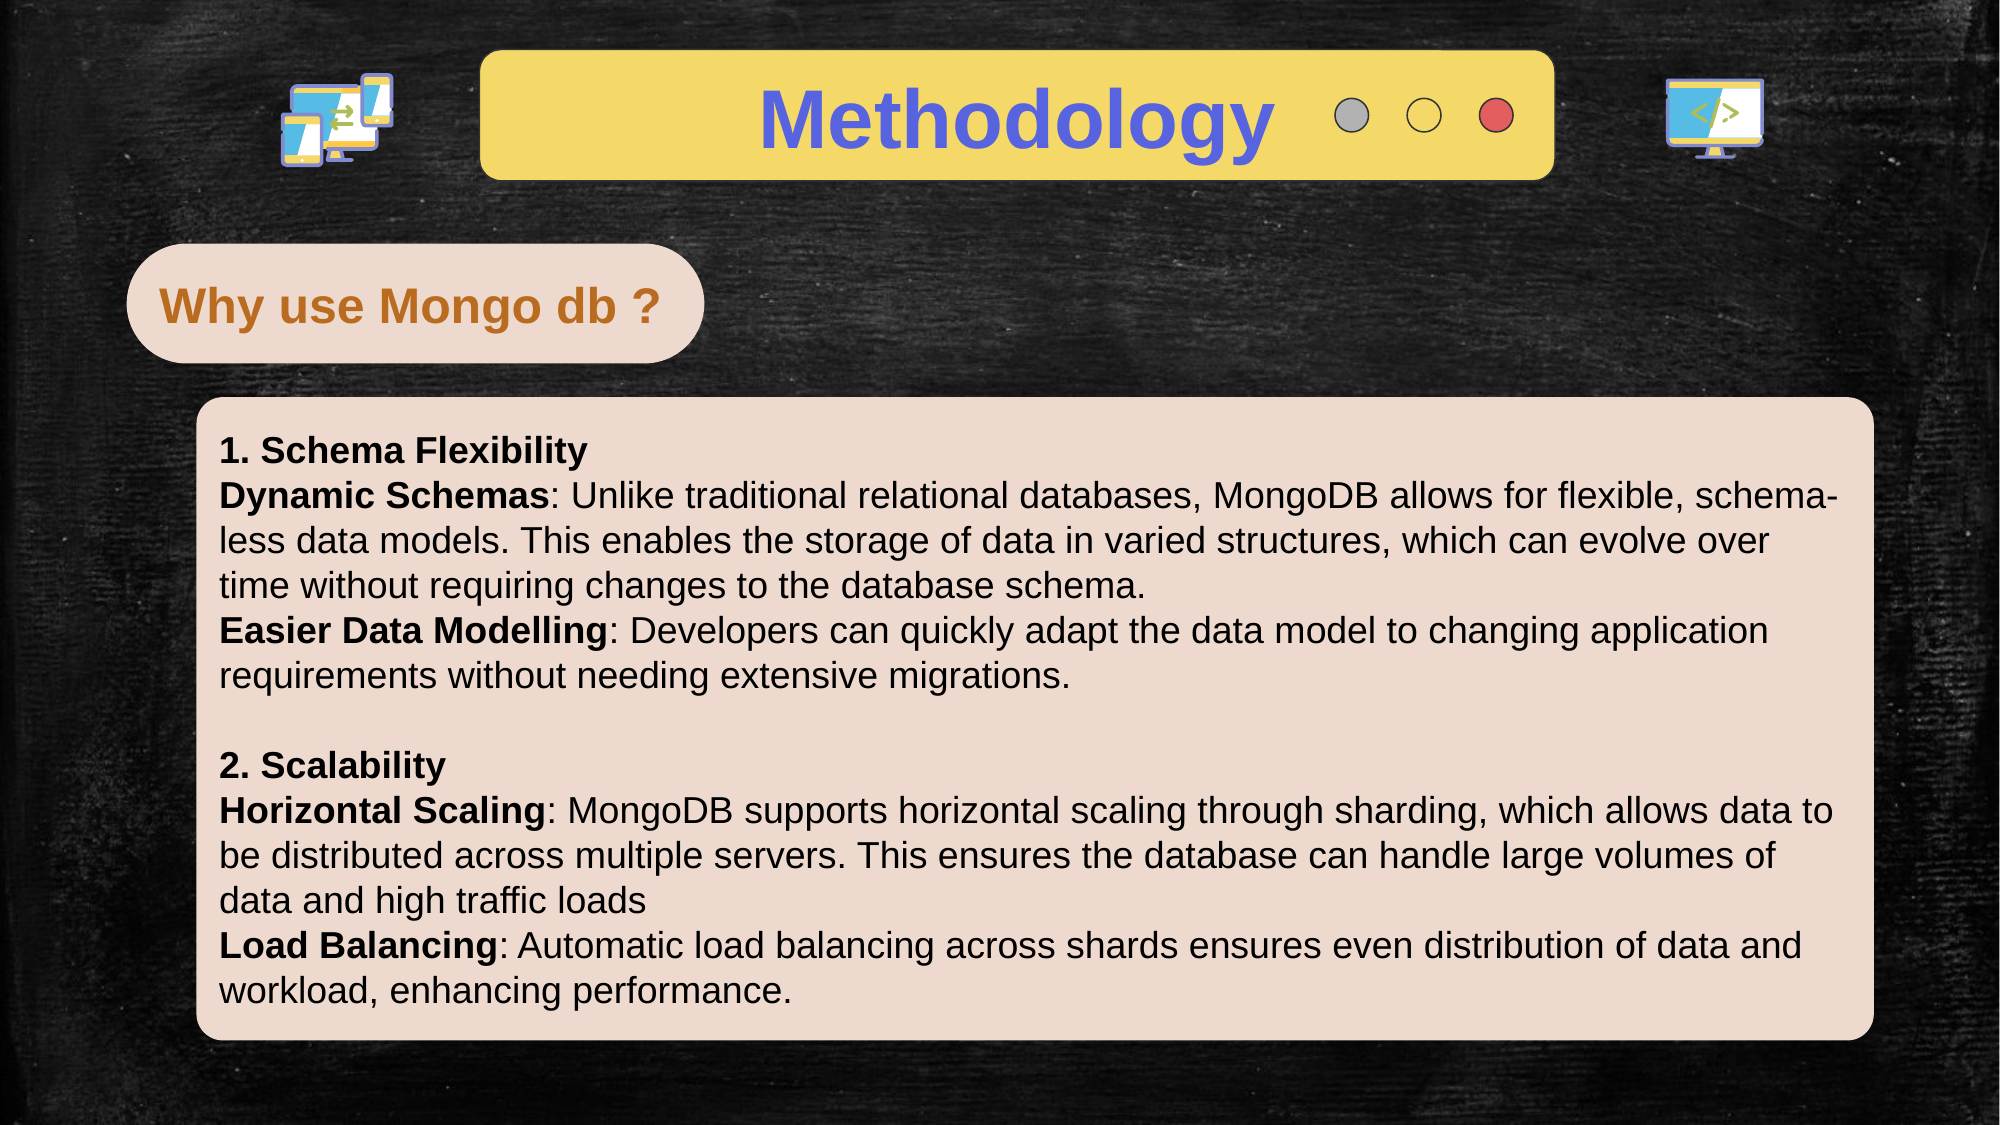

Methodology

Why use Mongo db ?
1. Schema Flexibility
Dynamic Schemas: Unlike traditional relational databases, MongoDB allows for flexible, schema-less data models. This enables the storage of data in varied structures, which can evolve over time without requiring changes to the database schema.
Easier Data Modelling: Developers can quickly adapt the data model to changing application requirements without needing extensive migrations.

2. Scalability
Horizontal Scaling: MongoDB supports horizontal scaling through sharding, which allows data to be distributed across multiple servers. This ensures the database can handle large volumes of data and high traffic loads
Load Balancing: Automatic load balancing across shards ensures even distribution of data and workload, enhancing performance.